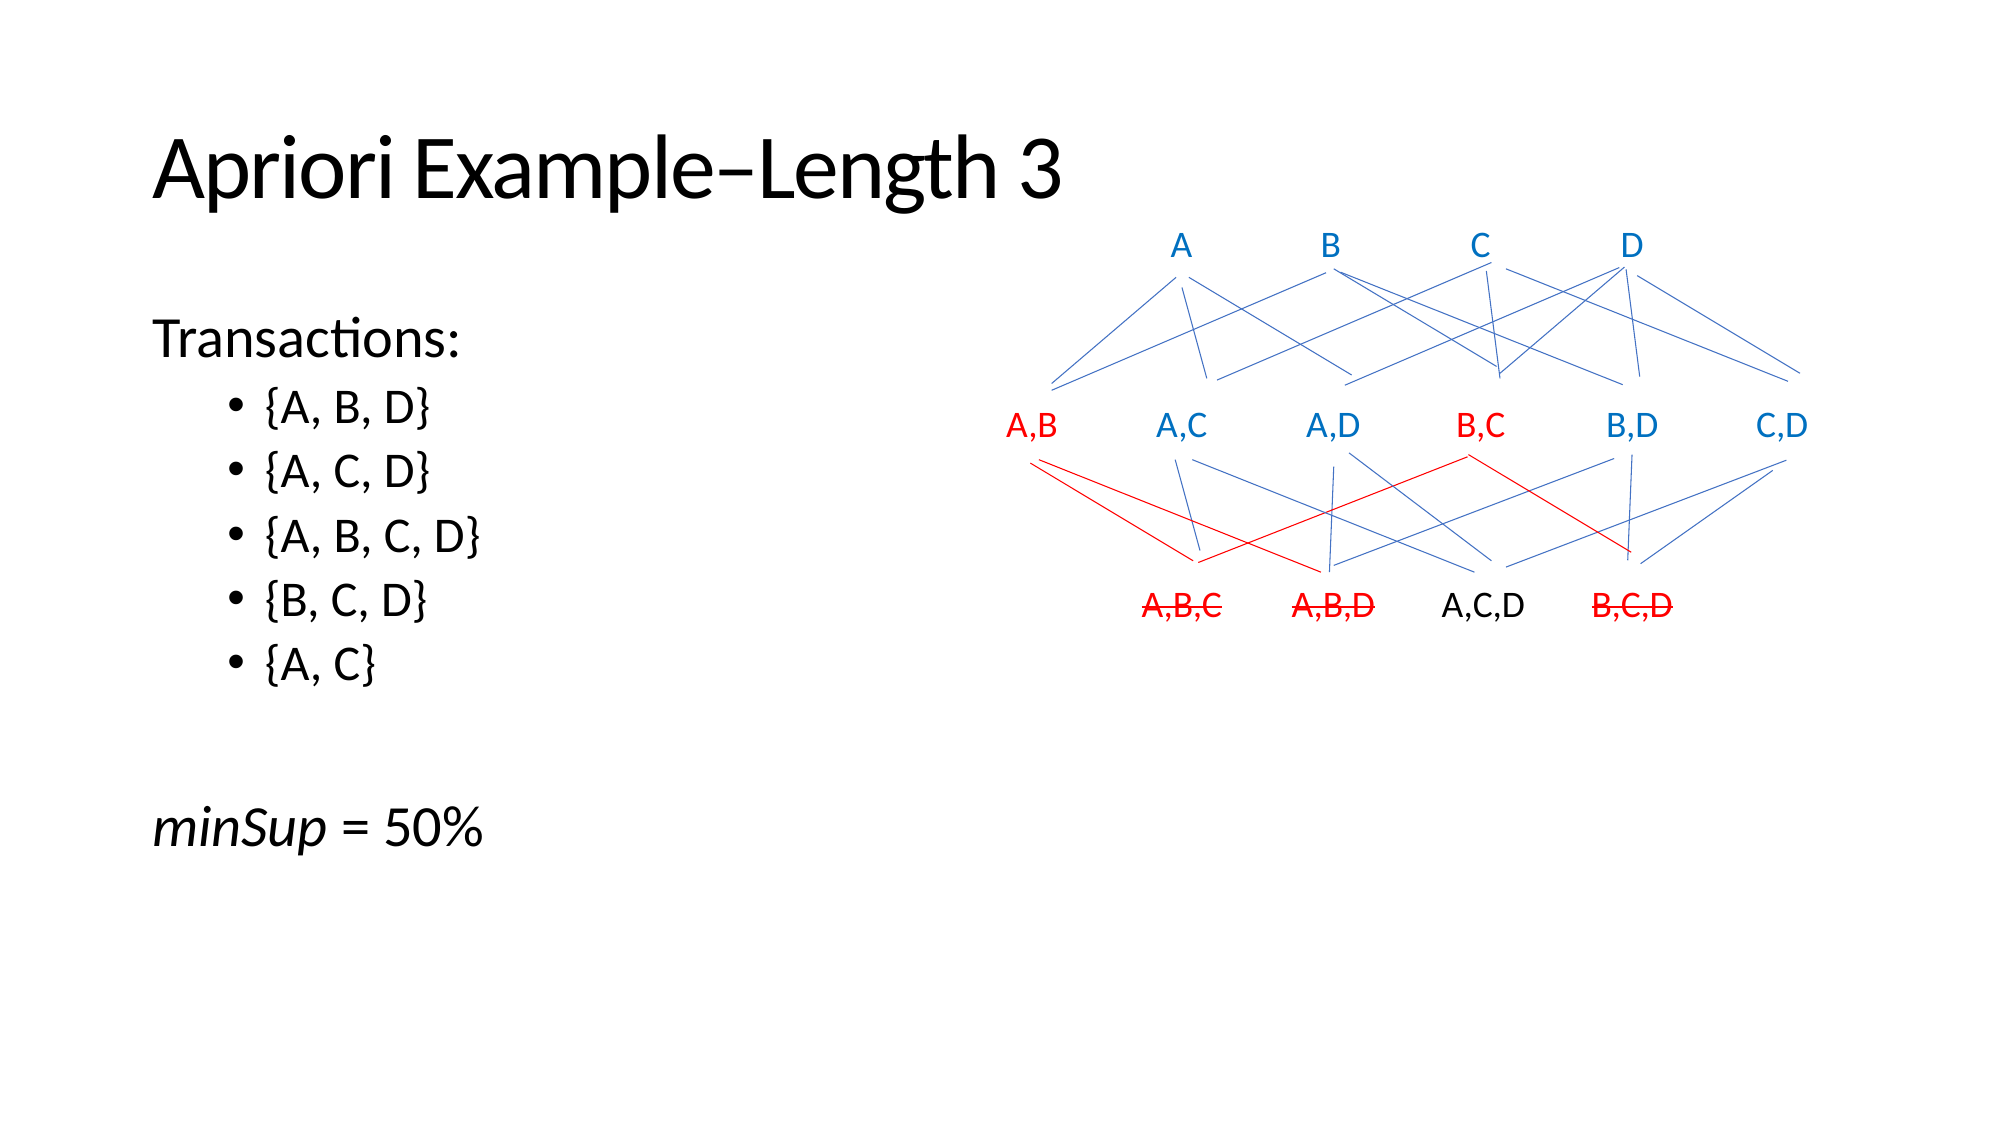

# Apriori Example–Length 3
A	B	C	D

A,B	A,C	A,D	B,C	B,D	C,D

A,B,C	A,B,D	A,C,D	B,C,D

Transactions:
{A, B, D}
{A, C, D}
{A, B, C, D}
{B, C, D}
{A, C}

minSup = 50%